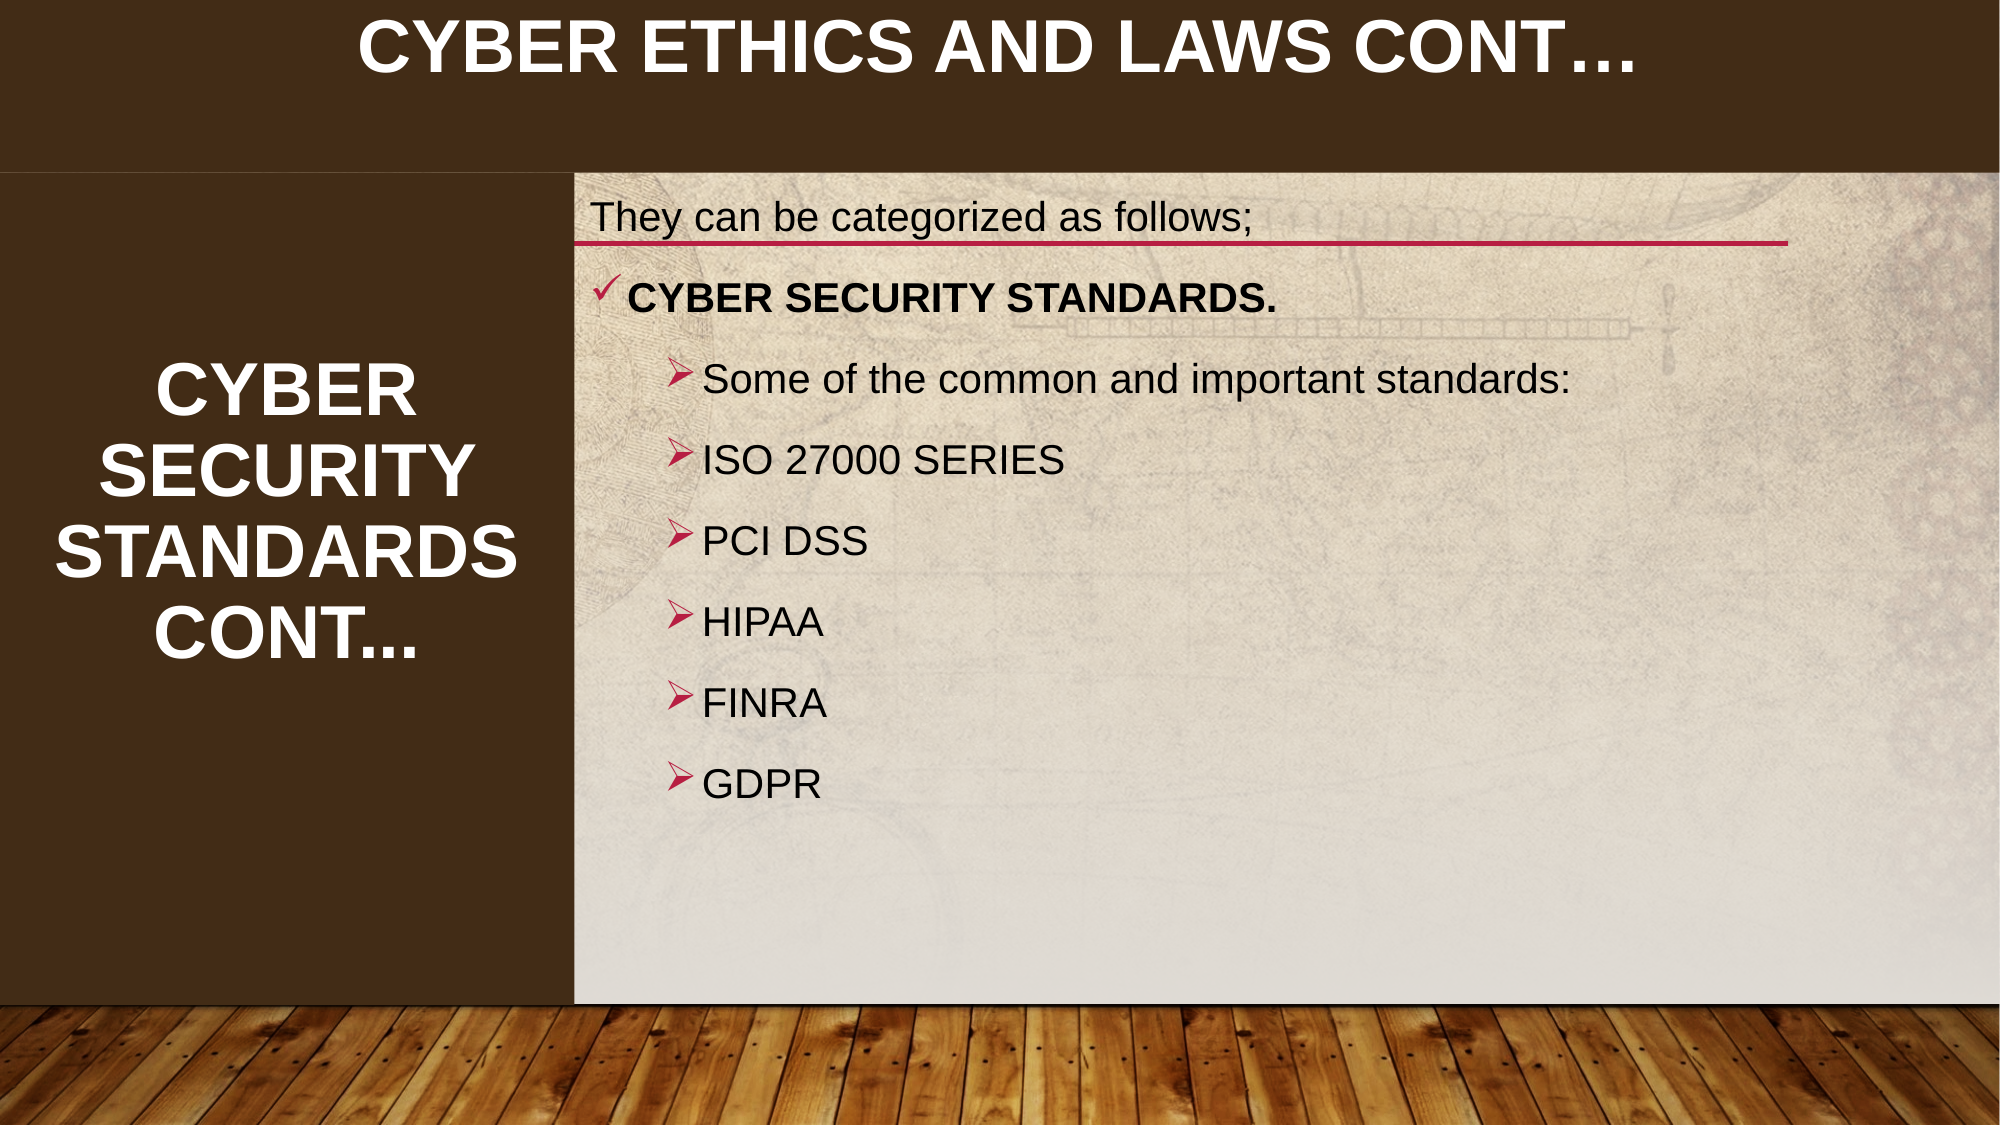

125
# CYBER ETHICS AND LAWS cont…

CYBER SECURITY STANDARDS
Cont...
They can be categorized as follows;
CYBER SECURITY STANDARDS.
Some of the common and important standards:
ISO 27000 SERIES
PCI DSS
HIPAA
FINRA
GDPR